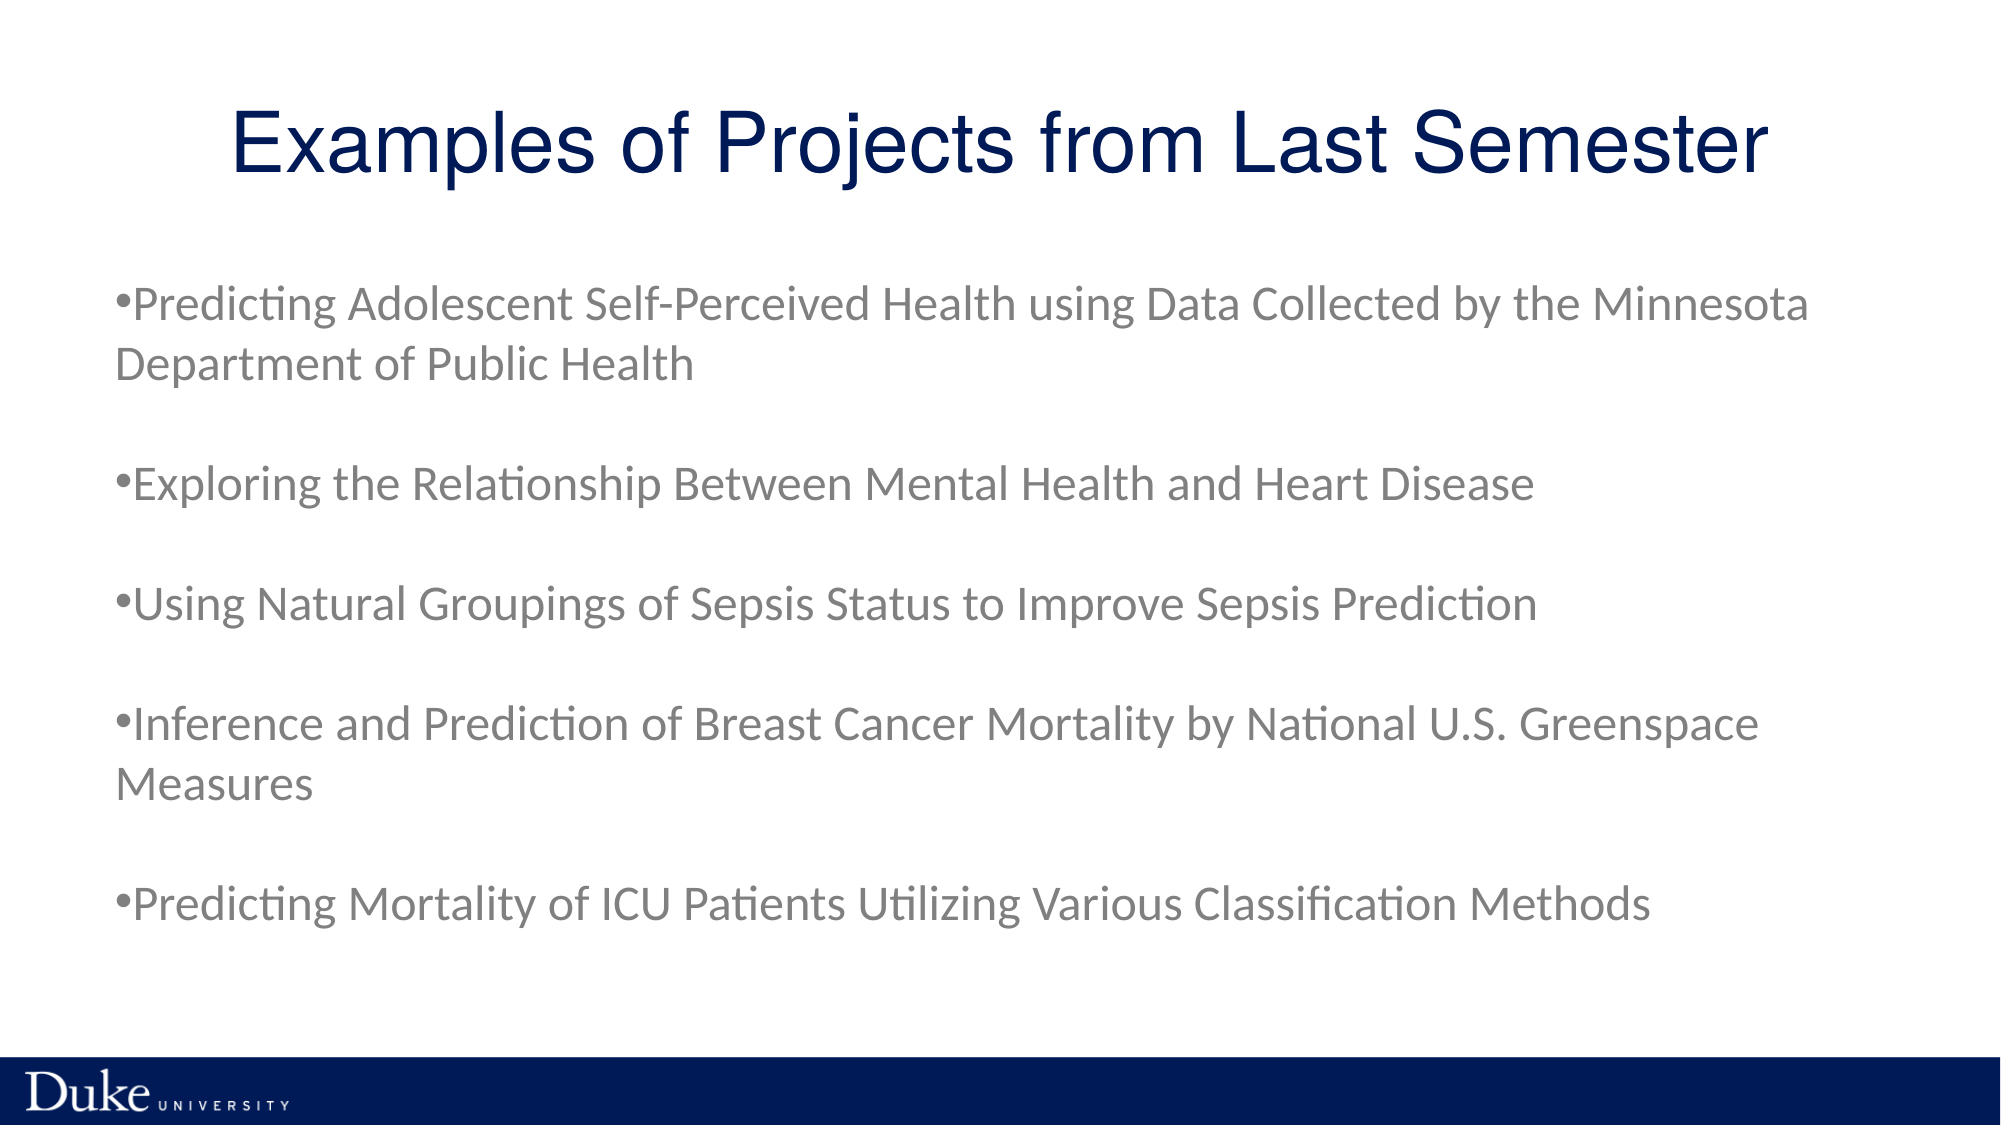

# Examples of Projects from Last Semester
Predicting Adolescent Self-Perceived Health using Data Collected by the Minnesota Department of Public Health

Exploring the Relationship Between Mental Health and Heart Disease

Using Natural Groupings of Sepsis Status to Improve Sepsis Prediction

Inference and Prediction of Breast Cancer Mortality by National U.S. Greenspace Measures

Predicting Mortality of ICU Patients Utilizing Various Classification Methods